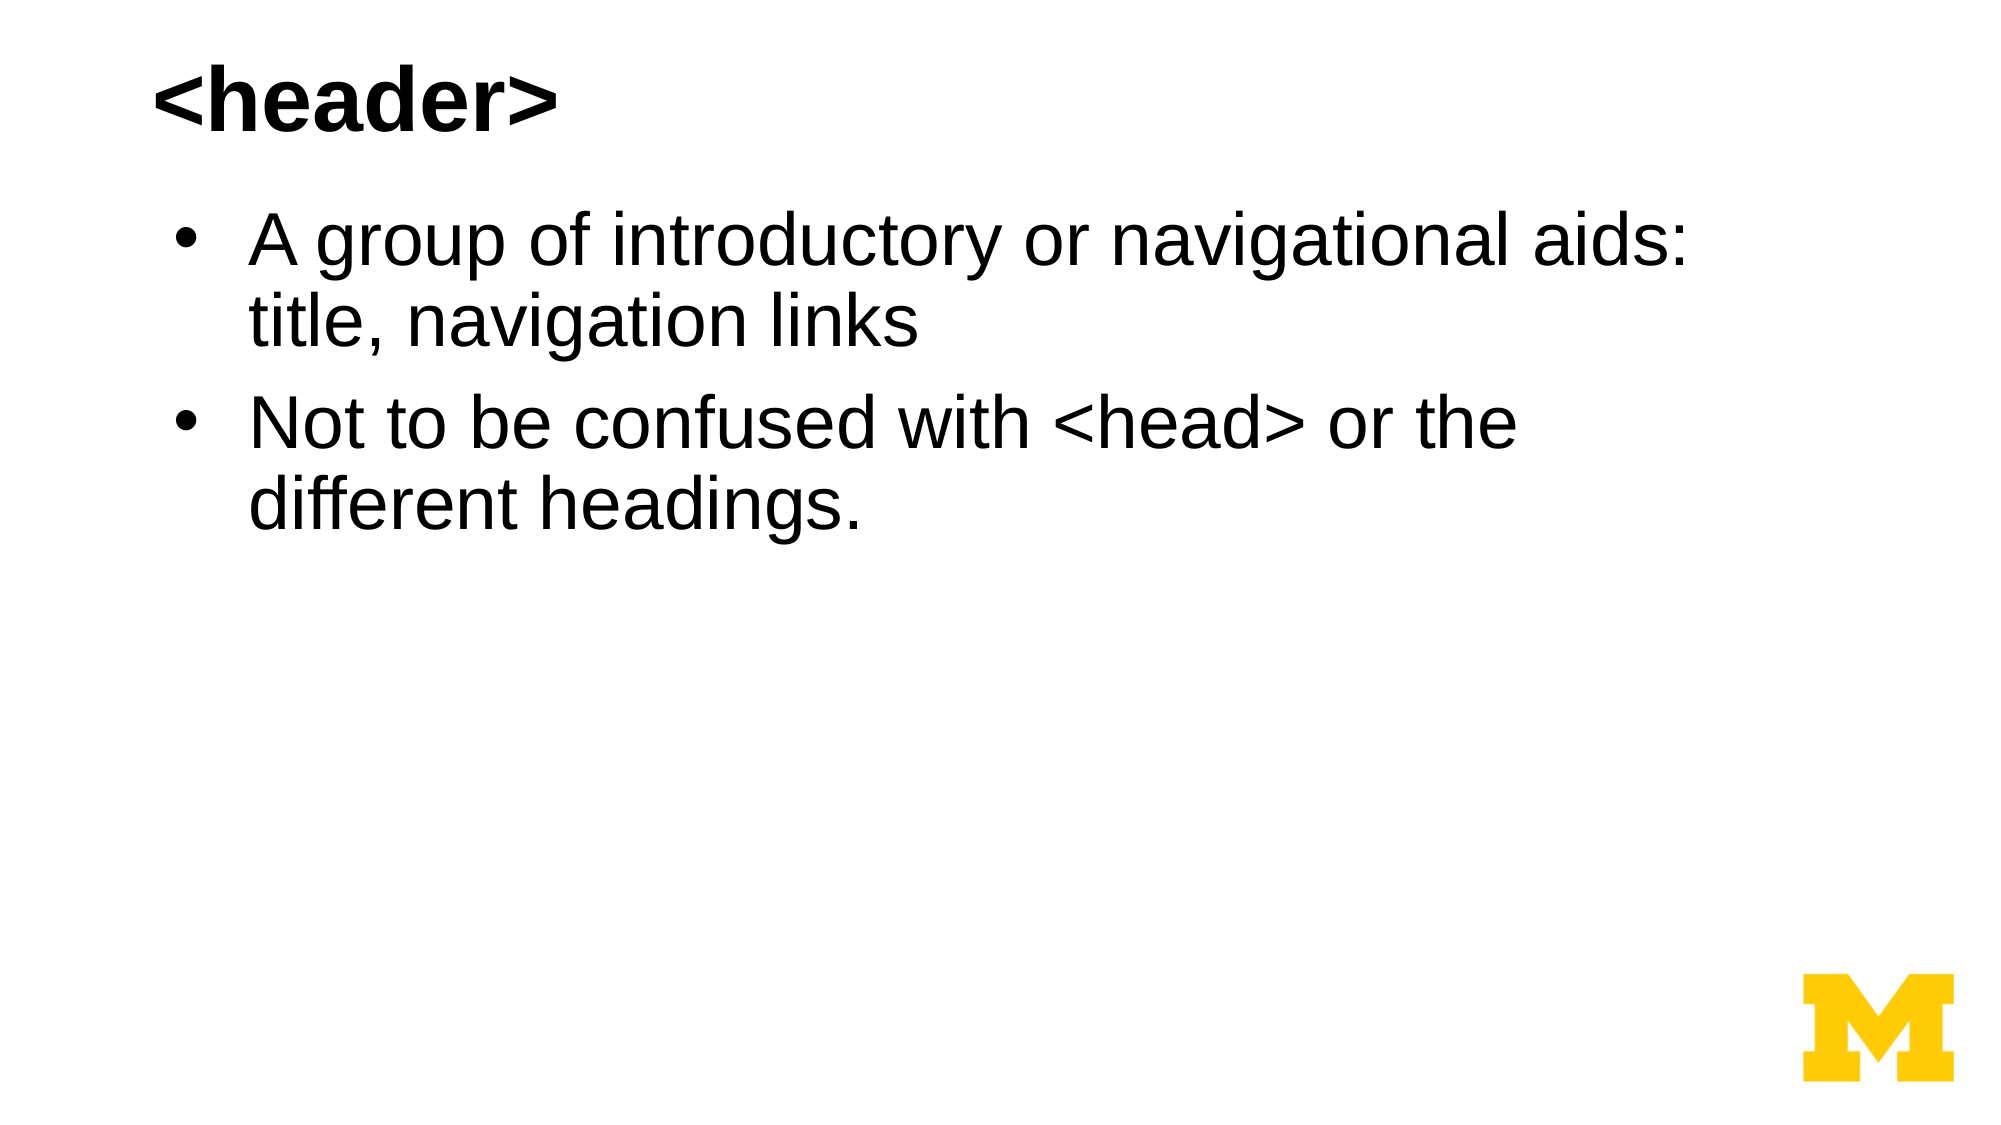

# <header>
A group of introductory or navigational aids: title, navigation links
Not to be confused with <head> or the different headings.